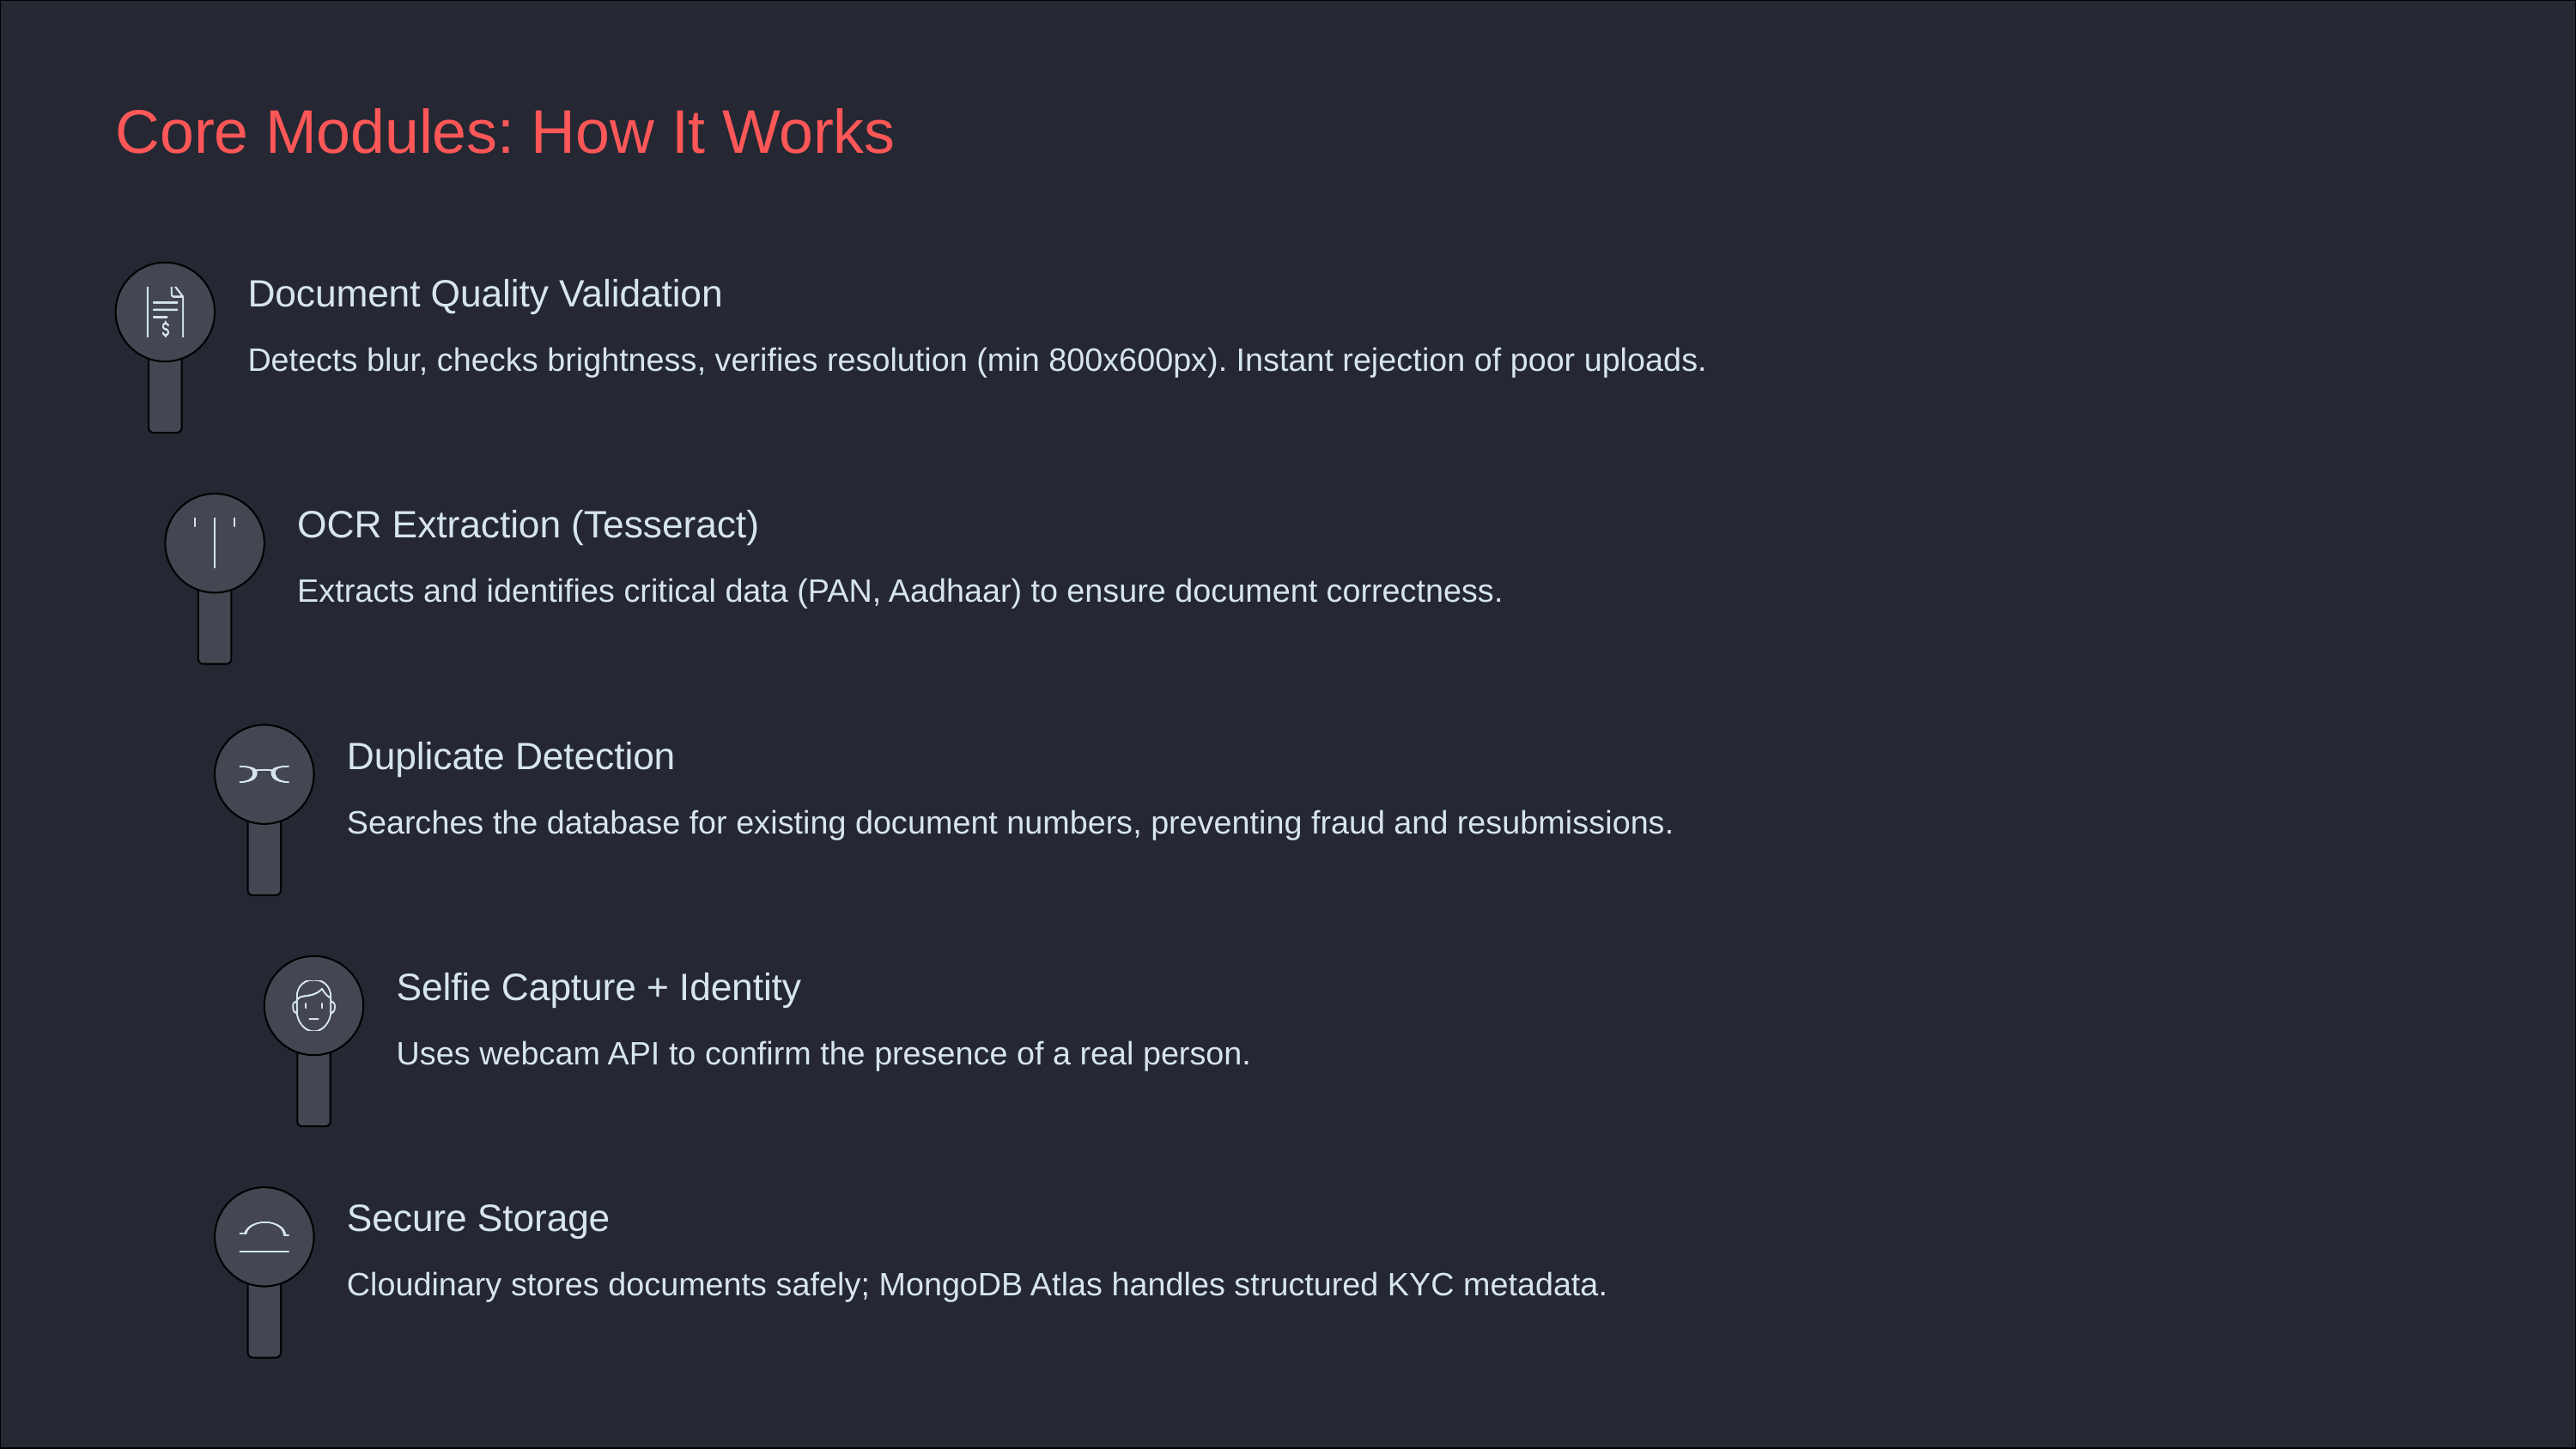

Core Modules: How It Works

Document Quality Validation

Detects blur, checks brightness, verifies resolution (min 800x600px). Instant rejection of poor uploads.

OCR Extraction (Tesseract)

Extracts and identifies critical data (PAN, Aadhaar) to ensure document correctness.

Duplicate Detection

Searches the database for existing document numbers, preventing fraud and resubmissions.

Selfie Capture + Identity

Uses webcam API to confirm the presence of a real person.

Secure Storage

Cloudinary stores documents safely; MongoDB Atlas handles structured KYC metadata.